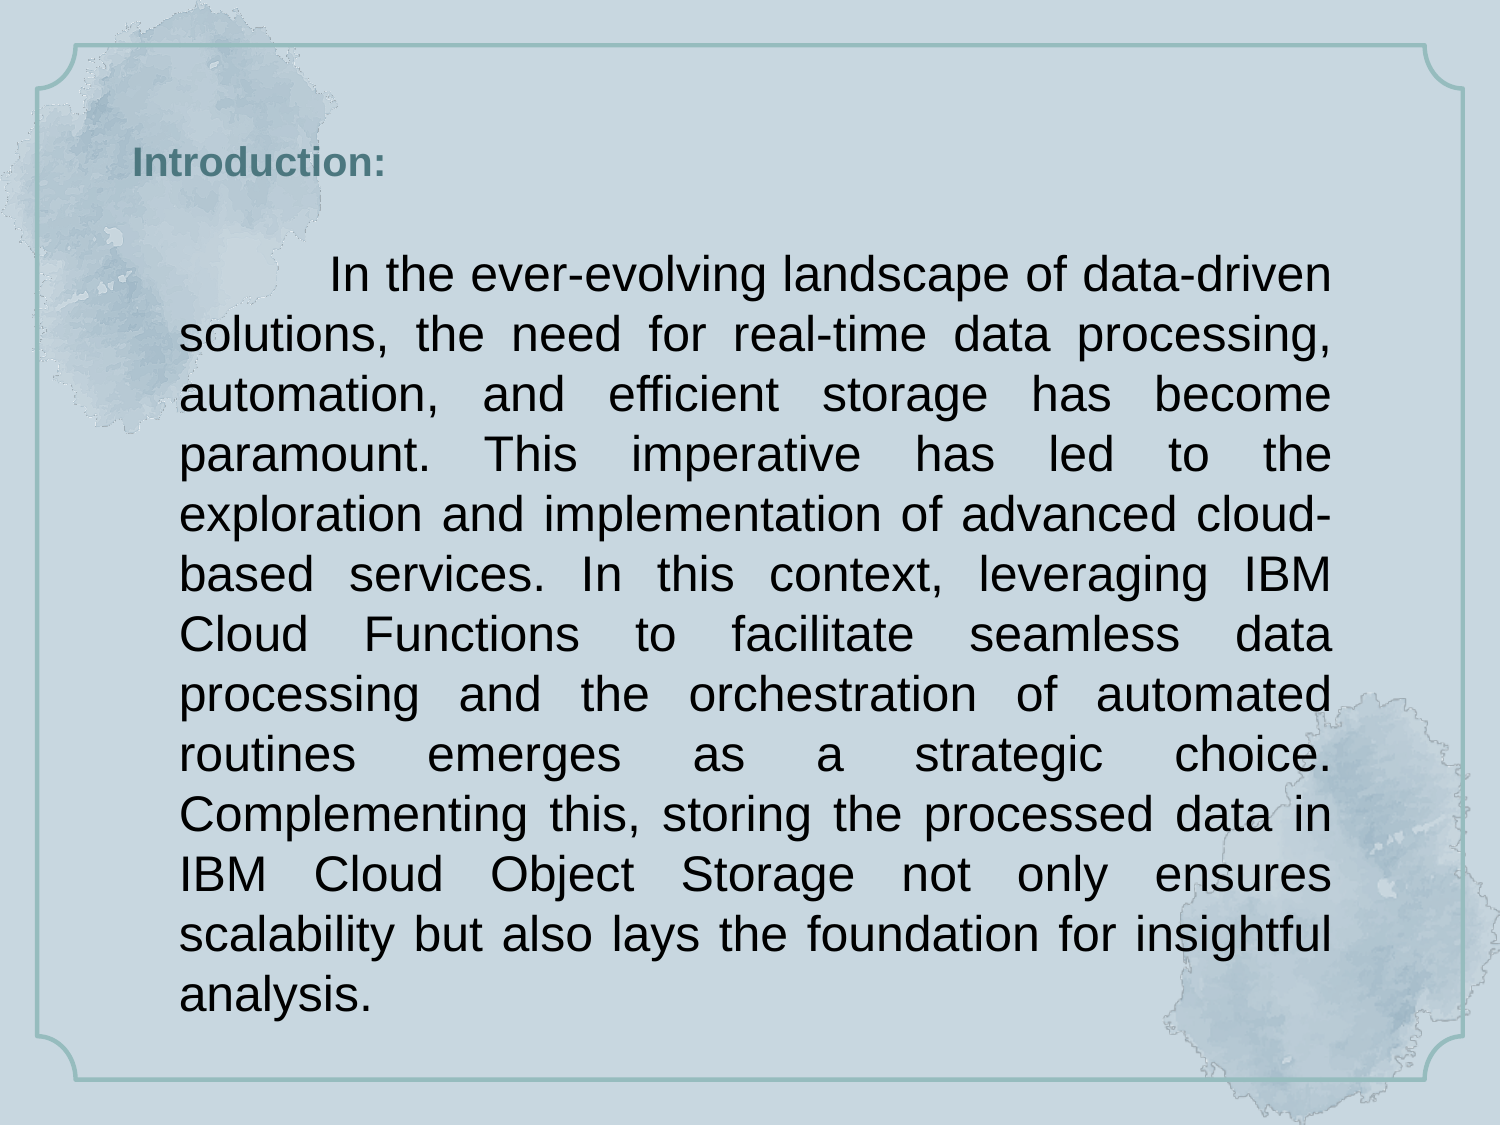

# Introduction:
	In the ever-evolving landscape of data-driven solutions, the need for real-time data processing, automation, and efficient storage has become paramount. This imperative has led to the exploration and implementation of advanced cloud-based services. In this context, leveraging IBM Cloud Functions to facilitate seamless data processing and the orchestration of automated routines emerges as a strategic choice. Complementing this, storing the processed data in IBM Cloud Object Storage not only ensures scalability but also lays the foundation for insightful analysis.